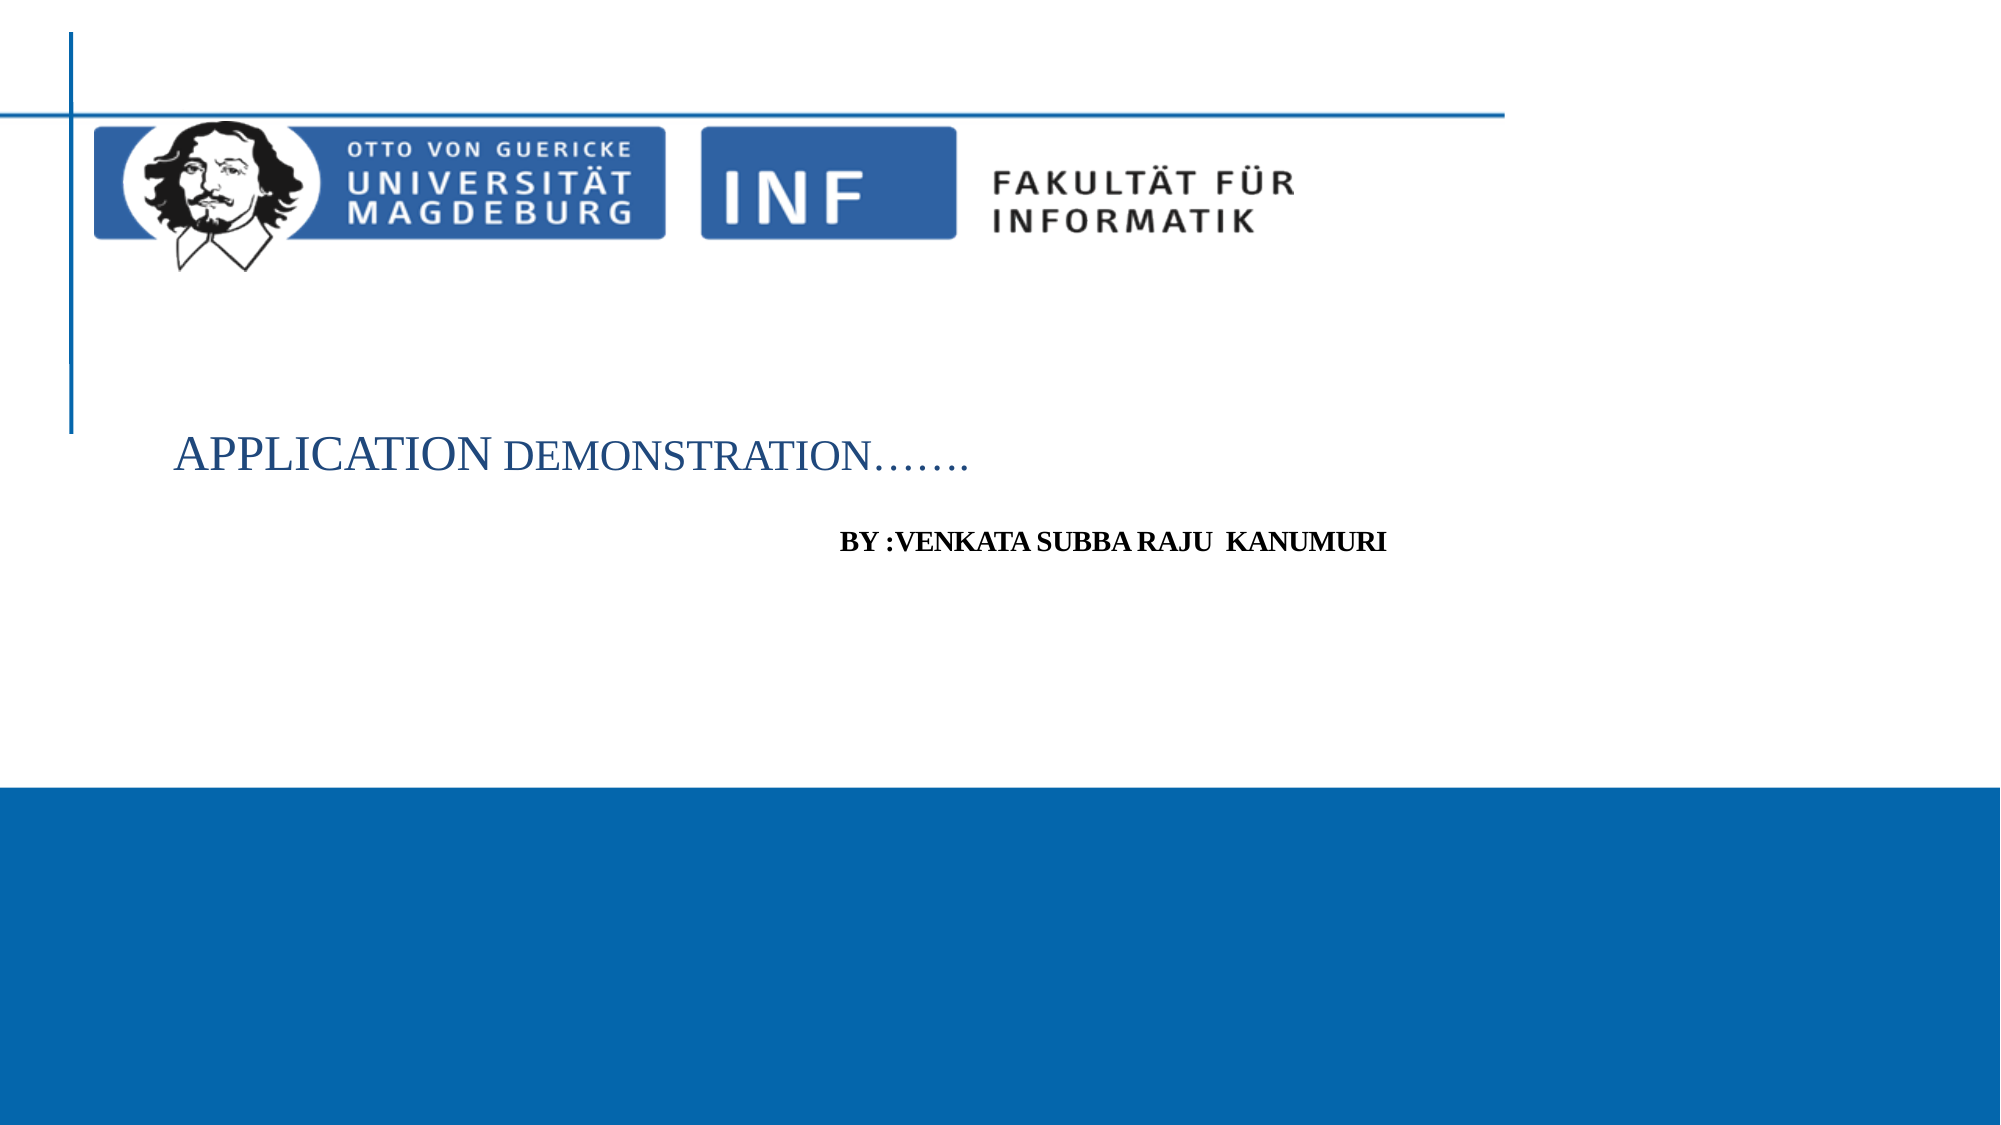

Data & Knowledge  Engineering Group
# APPLICATION DEMONSTRATION…….
BY :VENKATA SUBBA RAJU   KANUMURI